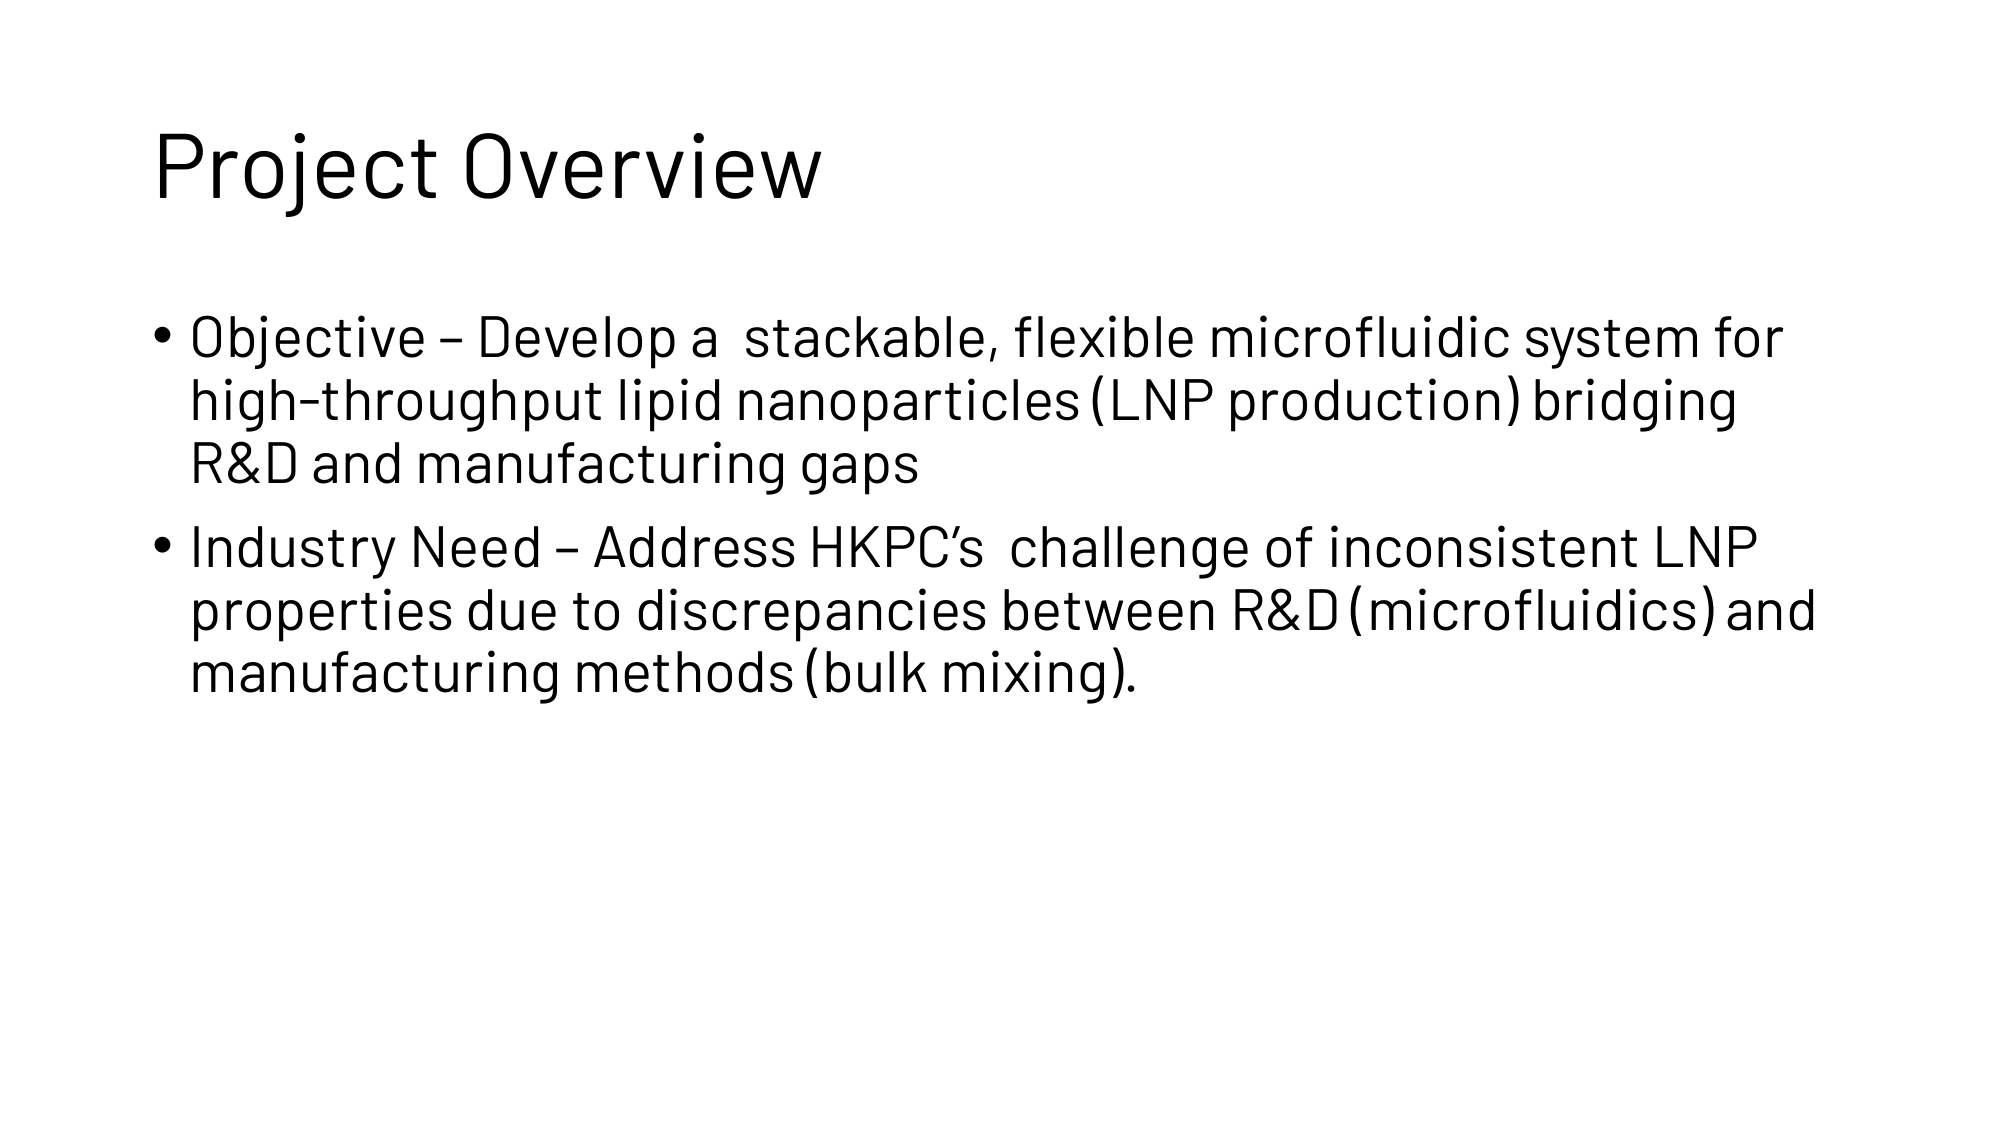

# Project Overview
Objective – Develop a  stackable, flexible microfluidic system for high-throughput lipid nanoparticles (LNP production) bridging R&D and manufacturing gaps
Industry Need – Address HKPC’s  challenge of inconsistent LNP properties due to discrepancies between R&D (microfluidics) and manufacturing methods (bulk mixing).